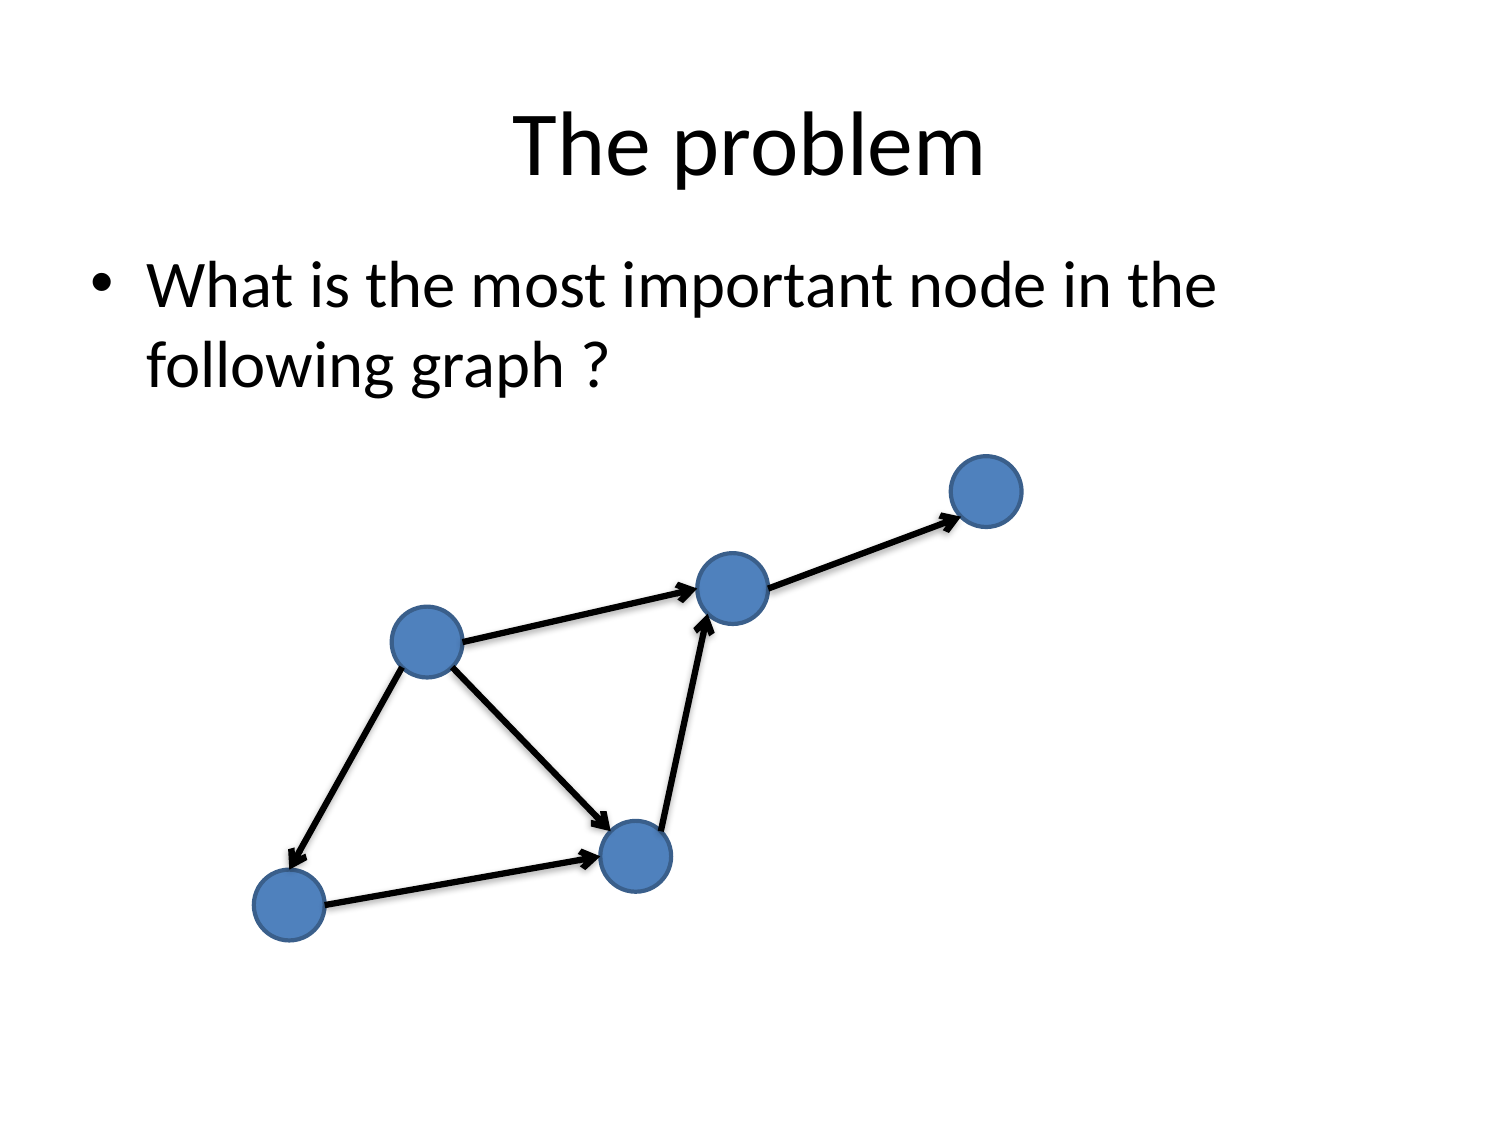

# The problem
What is the most important node in the following graph ?